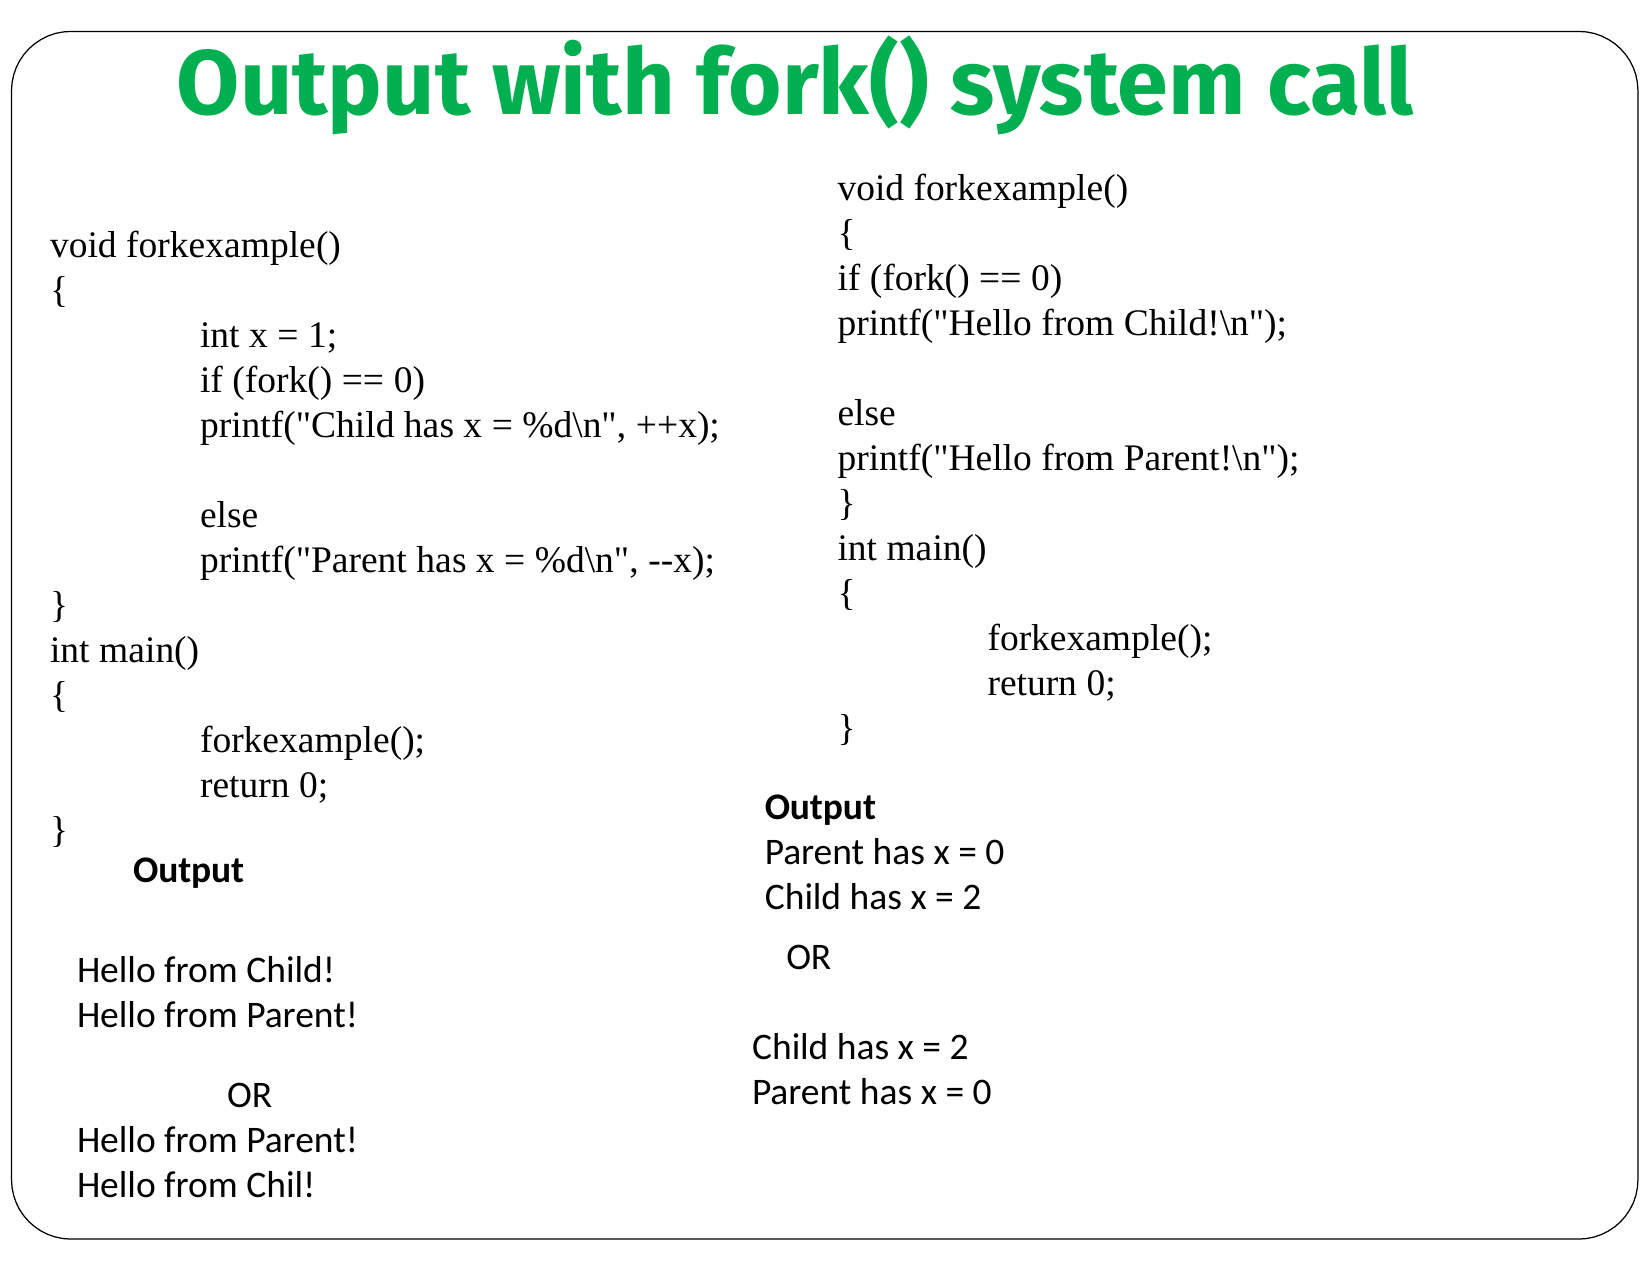

# Output with fork() system call
void forkexample()
{
if (fork() == 0)
printf("Hello from Child!\n");

else
printf("Hello from Parent!\n");
}
int main()
{
	forkexample();
	return 0;
}

void forkexample()
{
	int x = 1;
	if (fork() == 0)
	printf("Child has x = %d\n", ++x);

	else
	printf("Parent has x = %d\n", --x);
}
int main()
{
	forkexample();
	return 0;
}
Output
Parent has x = 0
Child has x = 2
Output
    OR

Child has x = 2
Parent has x = 0
Hello from Child!
Hello from Parent!
	OR
Hello from Parent!
Hello from Chil!